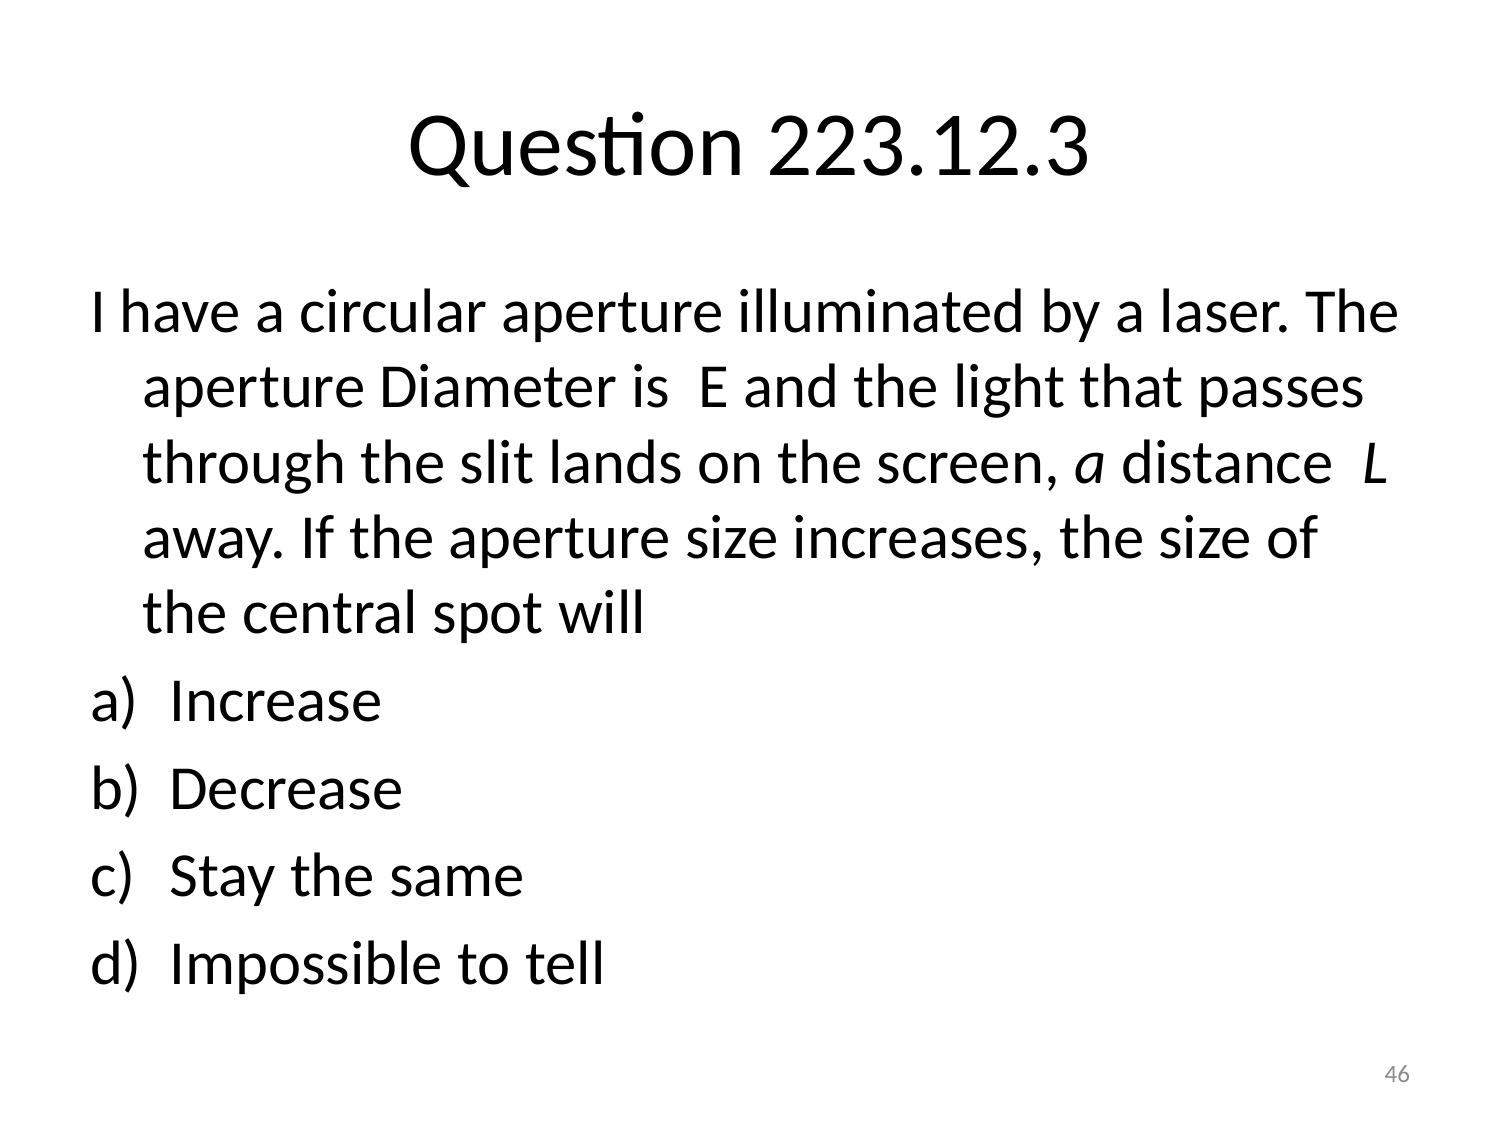

# Question 223.12.3
I have a circular aperture illuminated by a laser. The aperture Diameter is  E and the light that passes through the slit lands on the screen, a distance  L away. If the aperture size increases, the size of the central spot will
Increase
Decrease
Stay the same
Impossible to tell
46